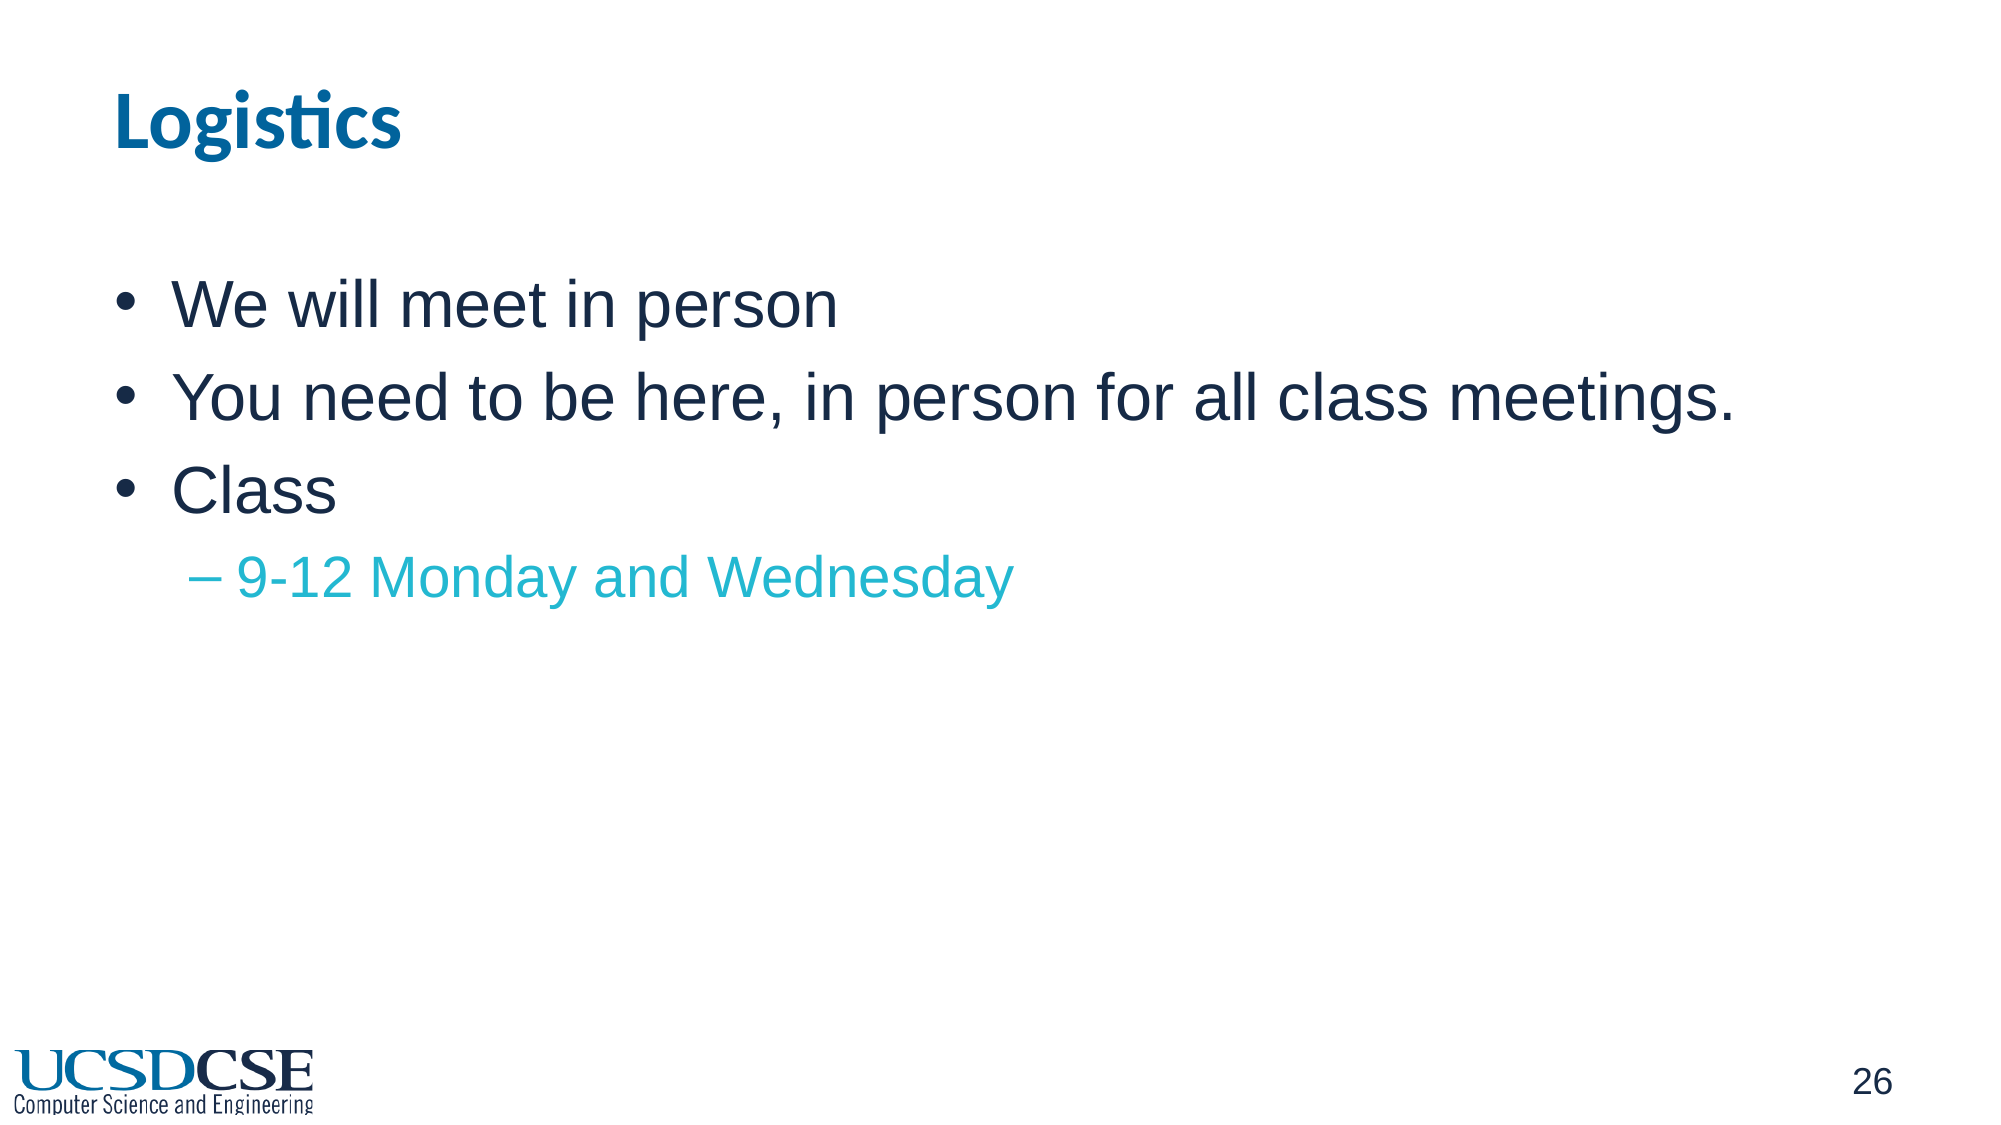

# Logistics
We will meet in person
You need to be here, in person for all class meetings.
Class
9-12 Monday and Wednesday